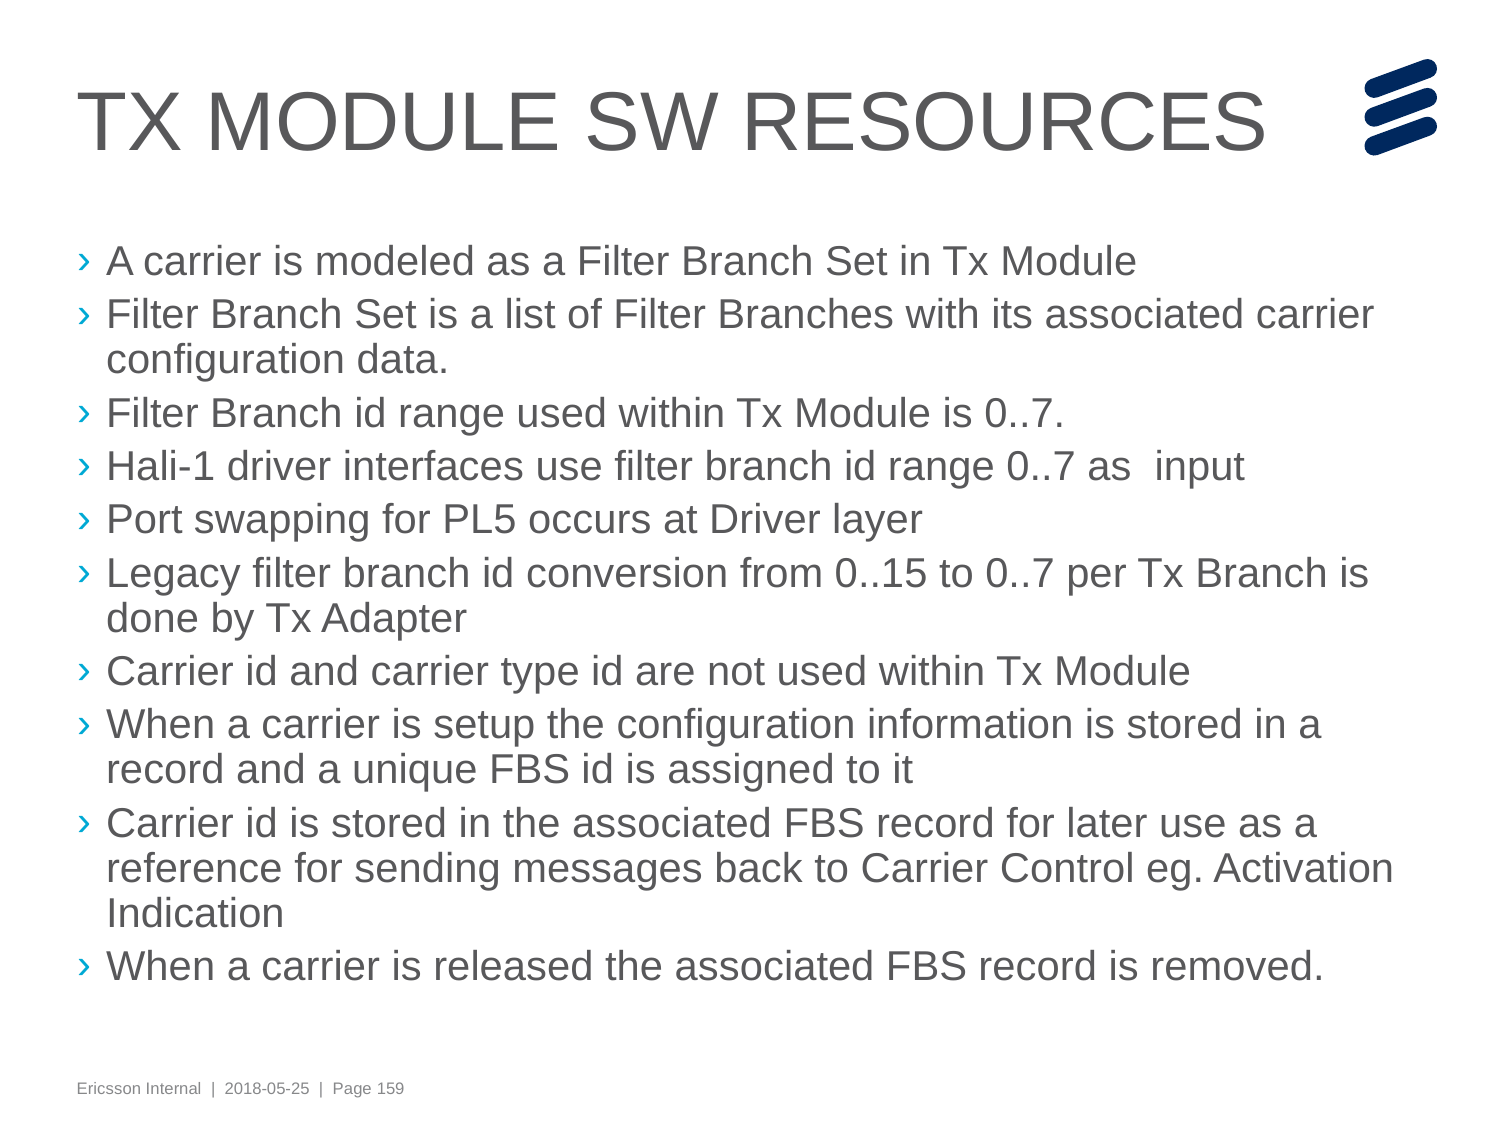

# TX MODULE SW RESOURCES

A carrier is modeled as a Filter Branch Set in Tx Module
Filter Branch Set is a list of Filter Branches with its associated carrier configuration data.
Filter Branch id range used within Tx Module is 0..7.
Hali-1 driver interfaces use filter branch id range 0..7 as  input
Port swapping for PL5 occurs at Driver layer
Legacy filter branch id conversion from 0..15 to 0..7 per Tx Branch is done by Tx Adapter
Carrier id and carrier type id are not used within Tx Module
When a carrier is setup the configuration information is stored in a record and a unique FBS id is assigned to it
Carrier id is stored in the associated FBS record for later use as a reference for sending messages back to Carrier Control eg. Activation Indication
When a carrier is released the associated FBS record is removed.